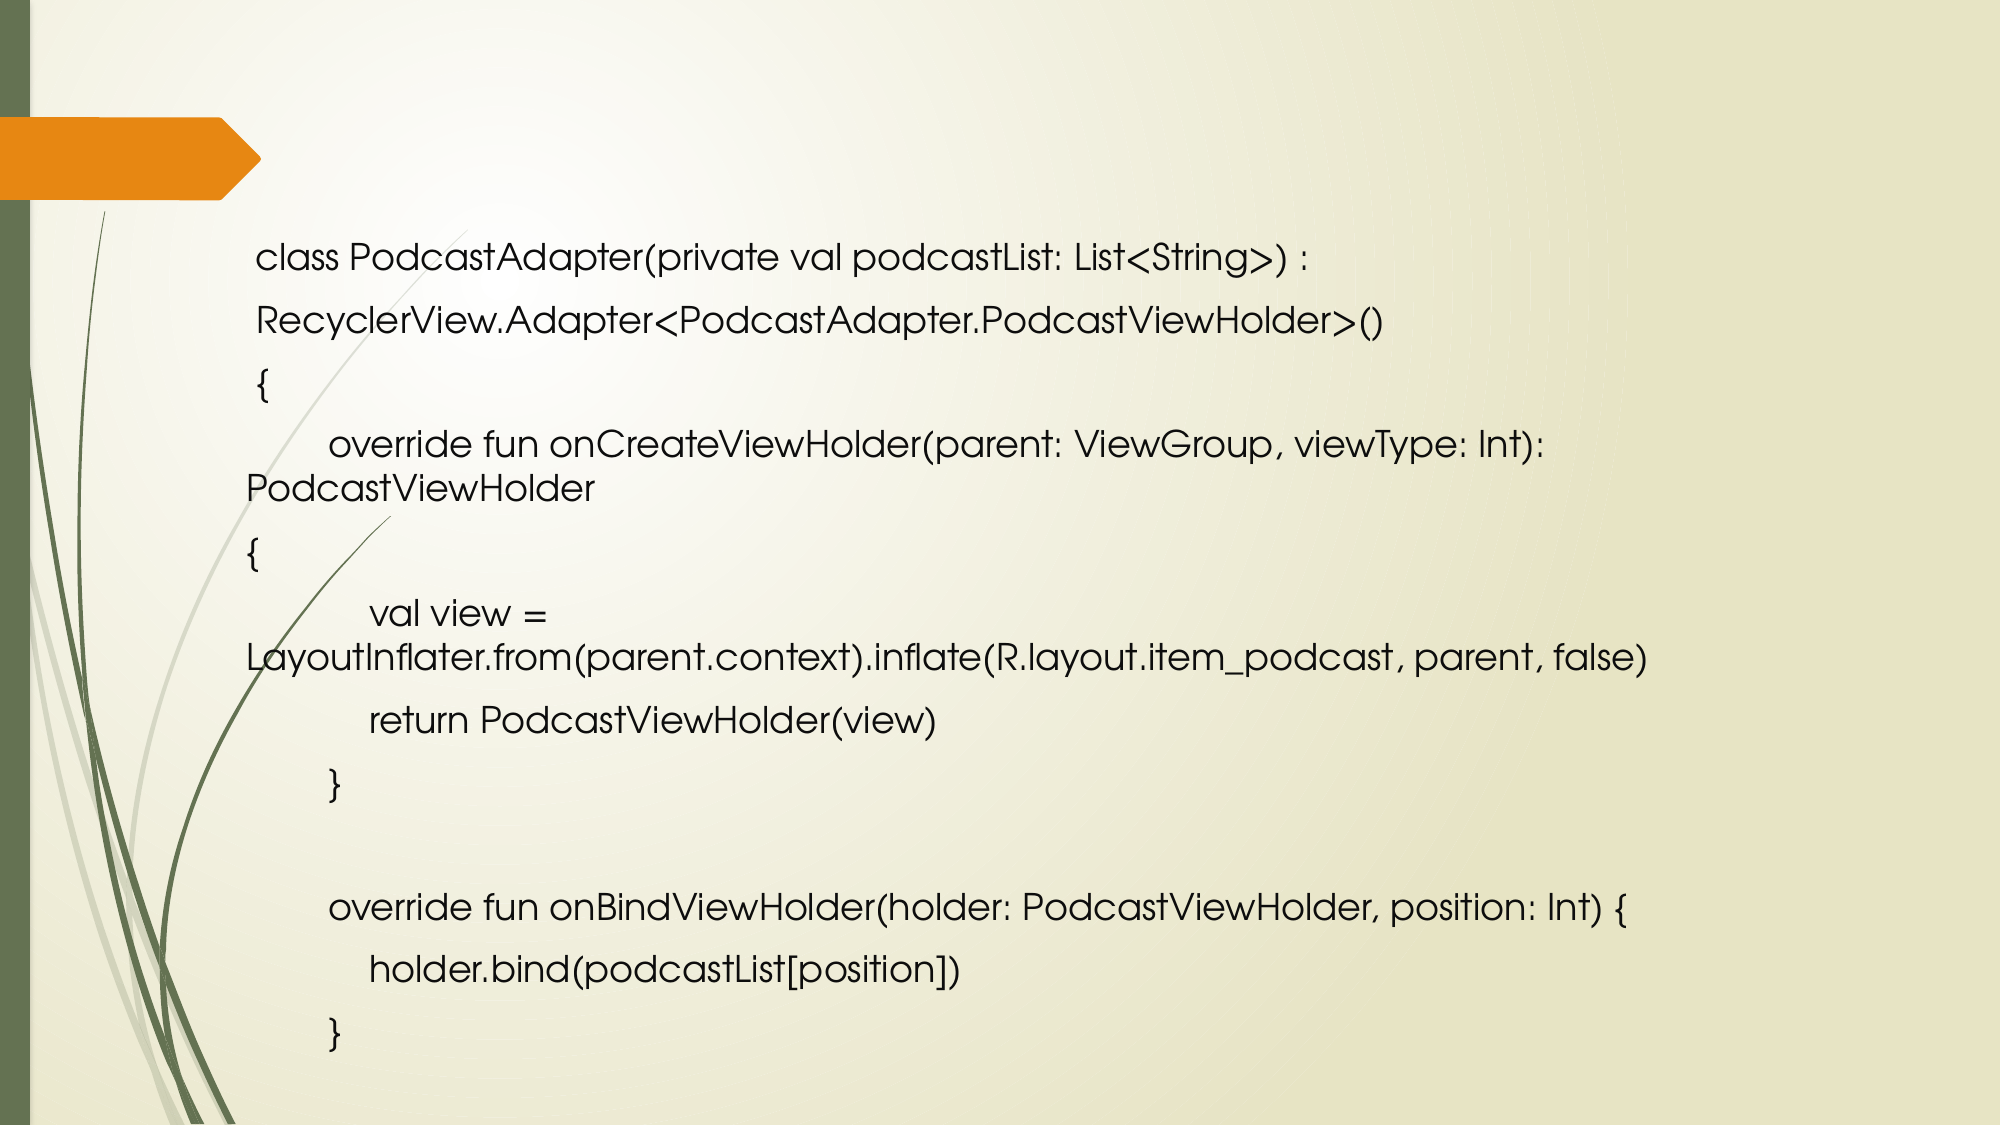

class PodcastAdapter(private val podcastList: List<String>) :
 RecyclerView.Adapter<PodcastAdapter.PodcastViewHolder>()
 {
        override fun onCreateViewHolder(parent: ViewGroup, viewType: Int): PodcastViewHolder
{
            val view = LayoutInflater.from(parent.context).inflate(R.layout.item_podcast, parent, false)
            return PodcastViewHolder(view)
        }

        override fun onBindViewHolder(holder: PodcastViewHolder, position: Int) {
            holder.bind(podcastList[position])
        }